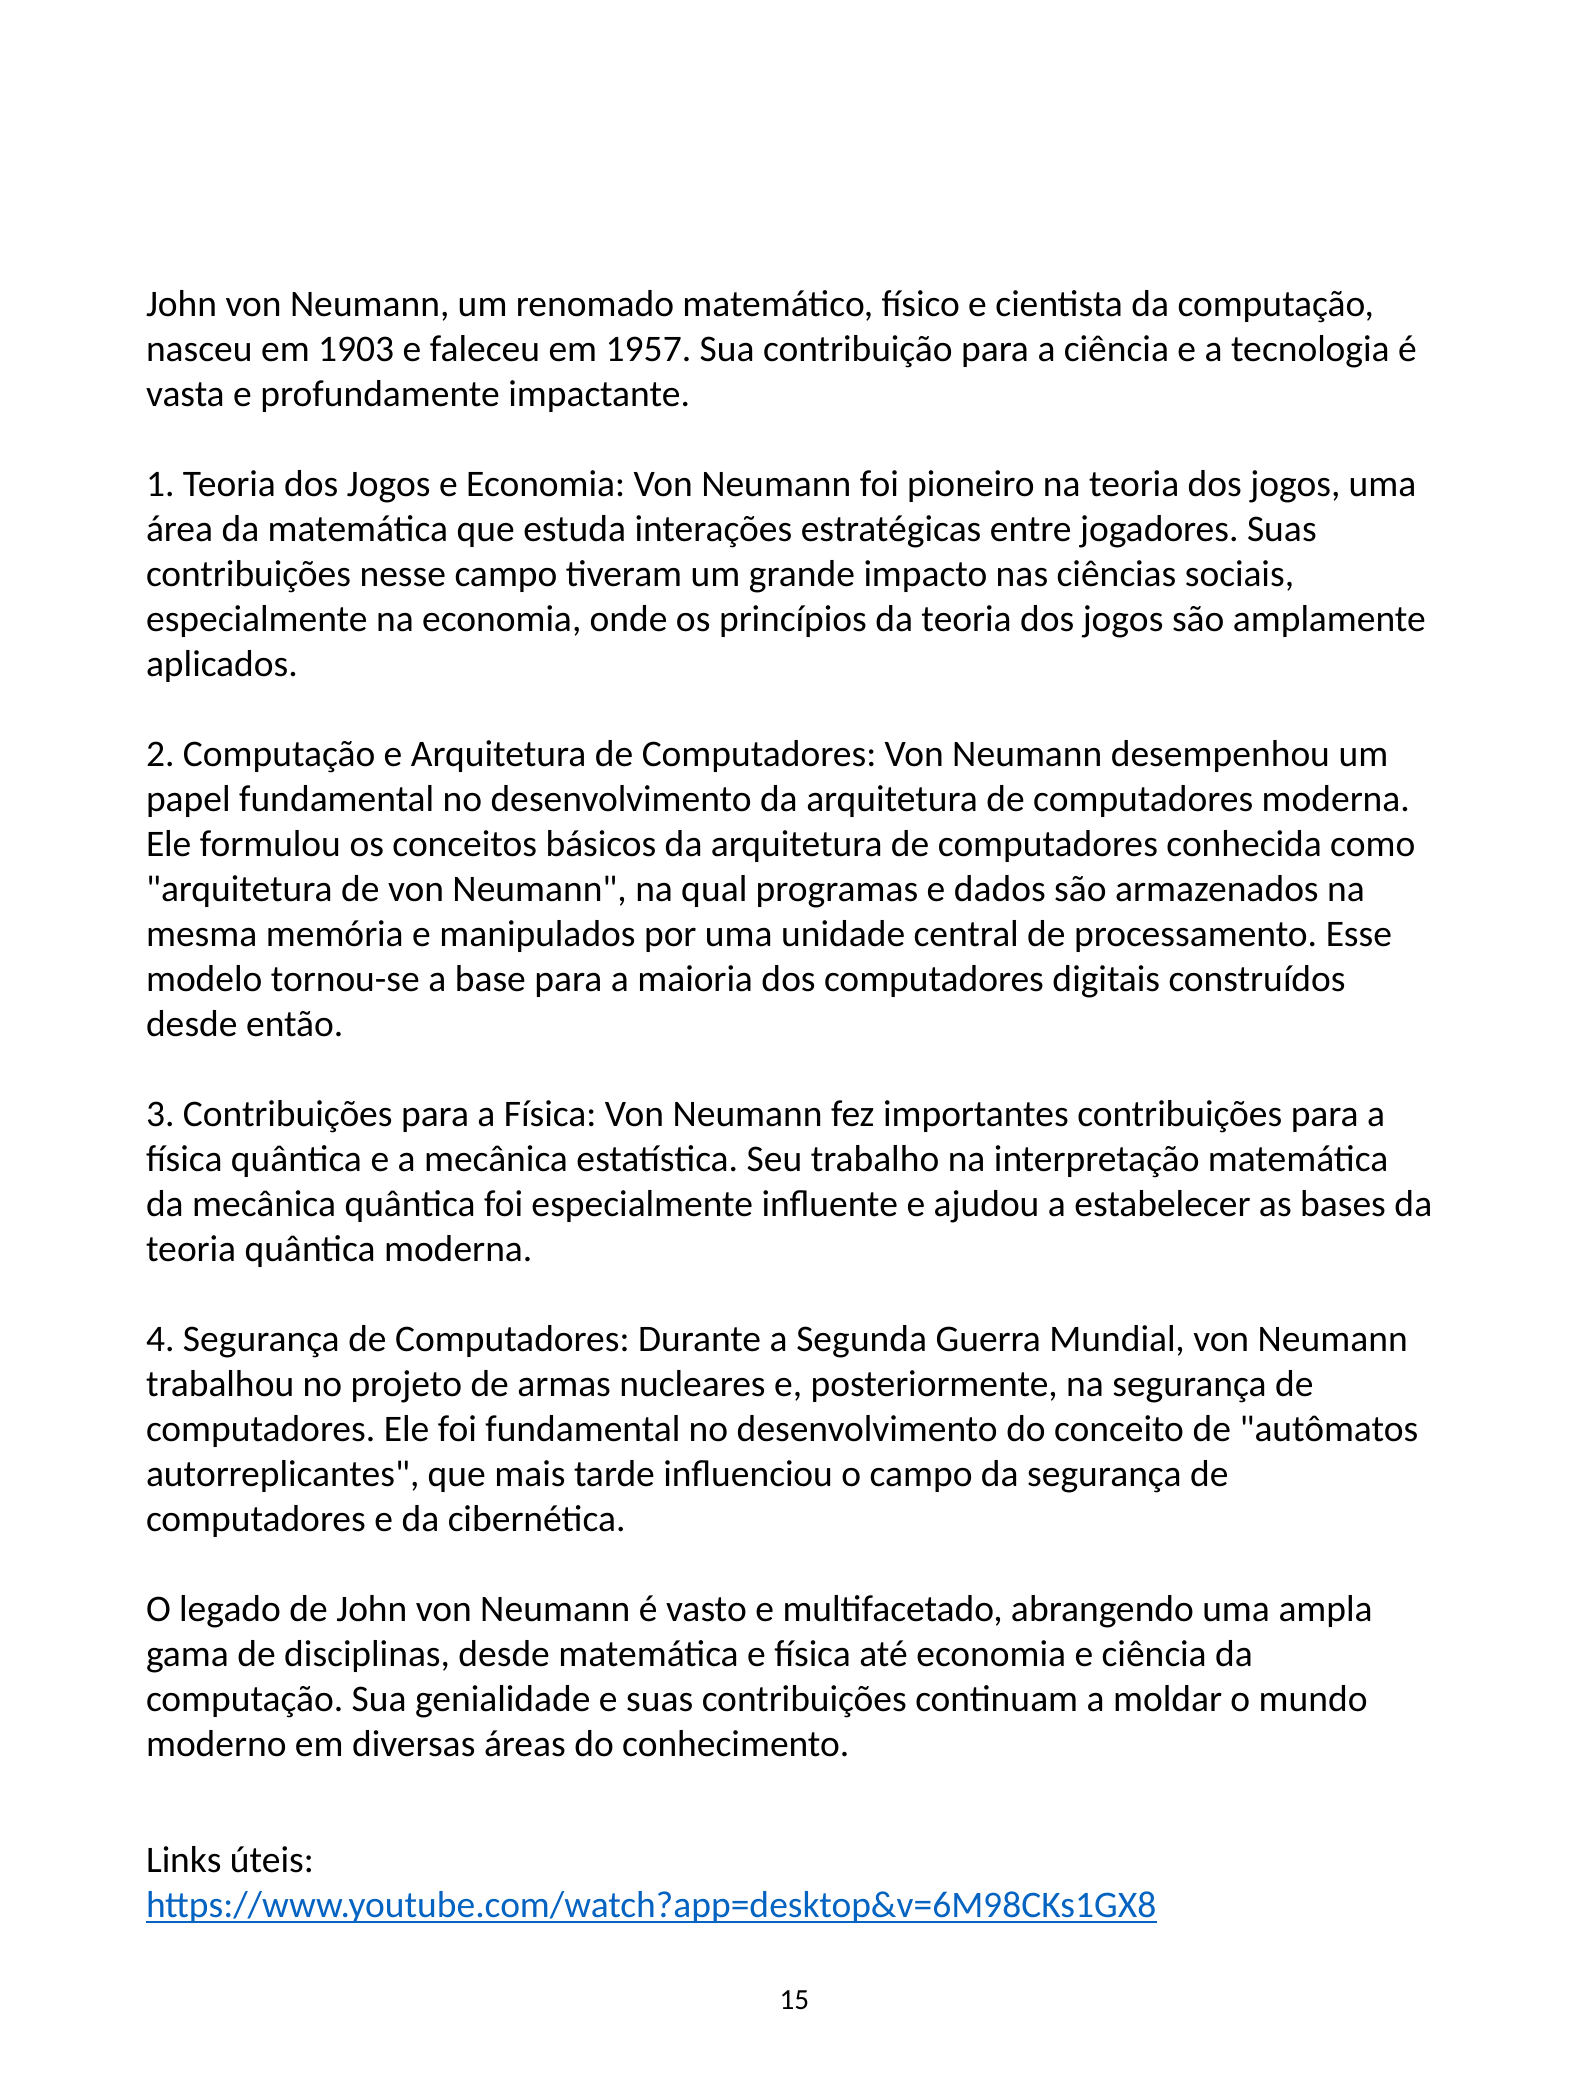

John von Neumann, um renomado matemático, físico e cientista da computação, nasceu em 1903 e faleceu em 1957. Sua contribuição para a ciência e a tecnologia é vasta e profundamente impactante.

1. Teoria dos Jogos e Economia: Von Neumann foi pioneiro na teoria dos jogos, uma área da matemática que estuda interações estratégicas entre jogadores. Suas contribuições nesse campo tiveram um grande impacto nas ciências sociais, especialmente na economia, onde os princípios da teoria dos jogos são amplamente aplicados.

2. Computação e Arquitetura de Computadores: Von Neumann desempenhou um papel fundamental no desenvolvimento da arquitetura de computadores moderna. Ele formulou os conceitos básicos da arquitetura de computadores conhecida como "arquitetura de von Neumann", na qual programas e dados são armazenados na mesma memória e manipulados por uma unidade central de processamento. Esse modelo tornou-se a base para a maioria dos computadores digitais construídos desde então.

3. Contribuições para a Física: Von Neumann fez importantes contribuições para a física quântica e a mecânica estatística. Seu trabalho na interpretação matemática da mecânica quântica foi especialmente influente e ajudou a estabelecer as bases da teoria quântica moderna.

4. Segurança de Computadores: Durante a Segunda Guerra Mundial, von Neumann trabalhou no projeto de armas nucleares e, posteriormente, na segurança de computadores. Ele foi fundamental no desenvolvimento do conceito de "autômatos autorreplicantes", que mais tarde influenciou o campo da segurança de computadores e da cibernética.

O legado de John von Neumann é vasto e multifacetado, abrangendo uma ampla gama de disciplinas, desde matemática e física até economia e ciência da computação. Sua genialidade e suas contribuições continuam a moldar o mundo moderno em diversas áreas do conhecimento.
Links úteis:
https://www.youtube.com/watch?app=desktop&v=6M98CKs1GX8
15